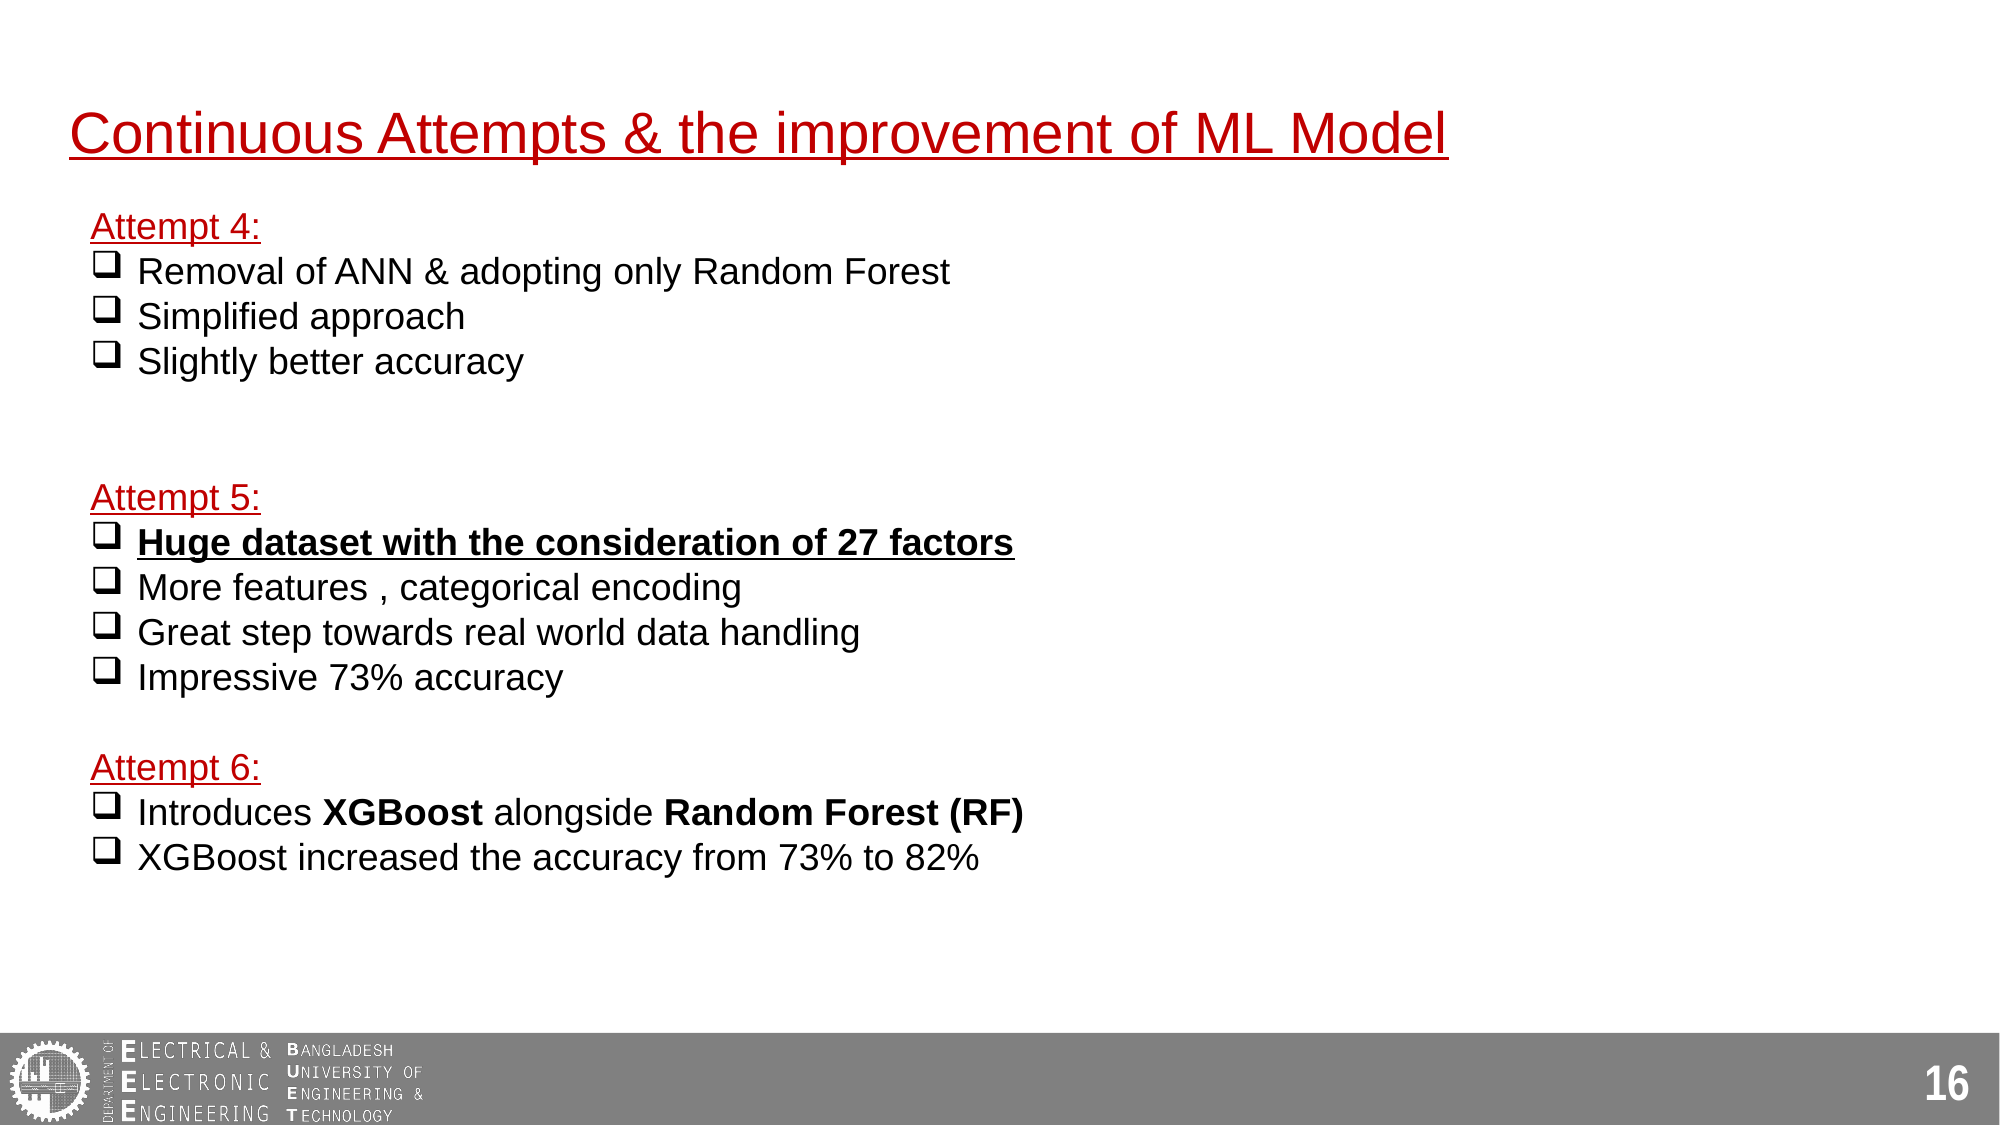

# Continuous Attempts & the improvement of ML Model
Attempt 4:
Removal of ANN & adopting only Random Forest
Simplified approach
Slightly better accuracy
Attempt 5:
Huge dataset with the consideration of 27 factors
More features , categorical encoding
Great step towards real world data handling
Impressive 73% accuracy
Attempt 6:
Introduces XGBoost alongside Random Forest (RF)
XGBoost increased the accuracy from 73% to 82%
16